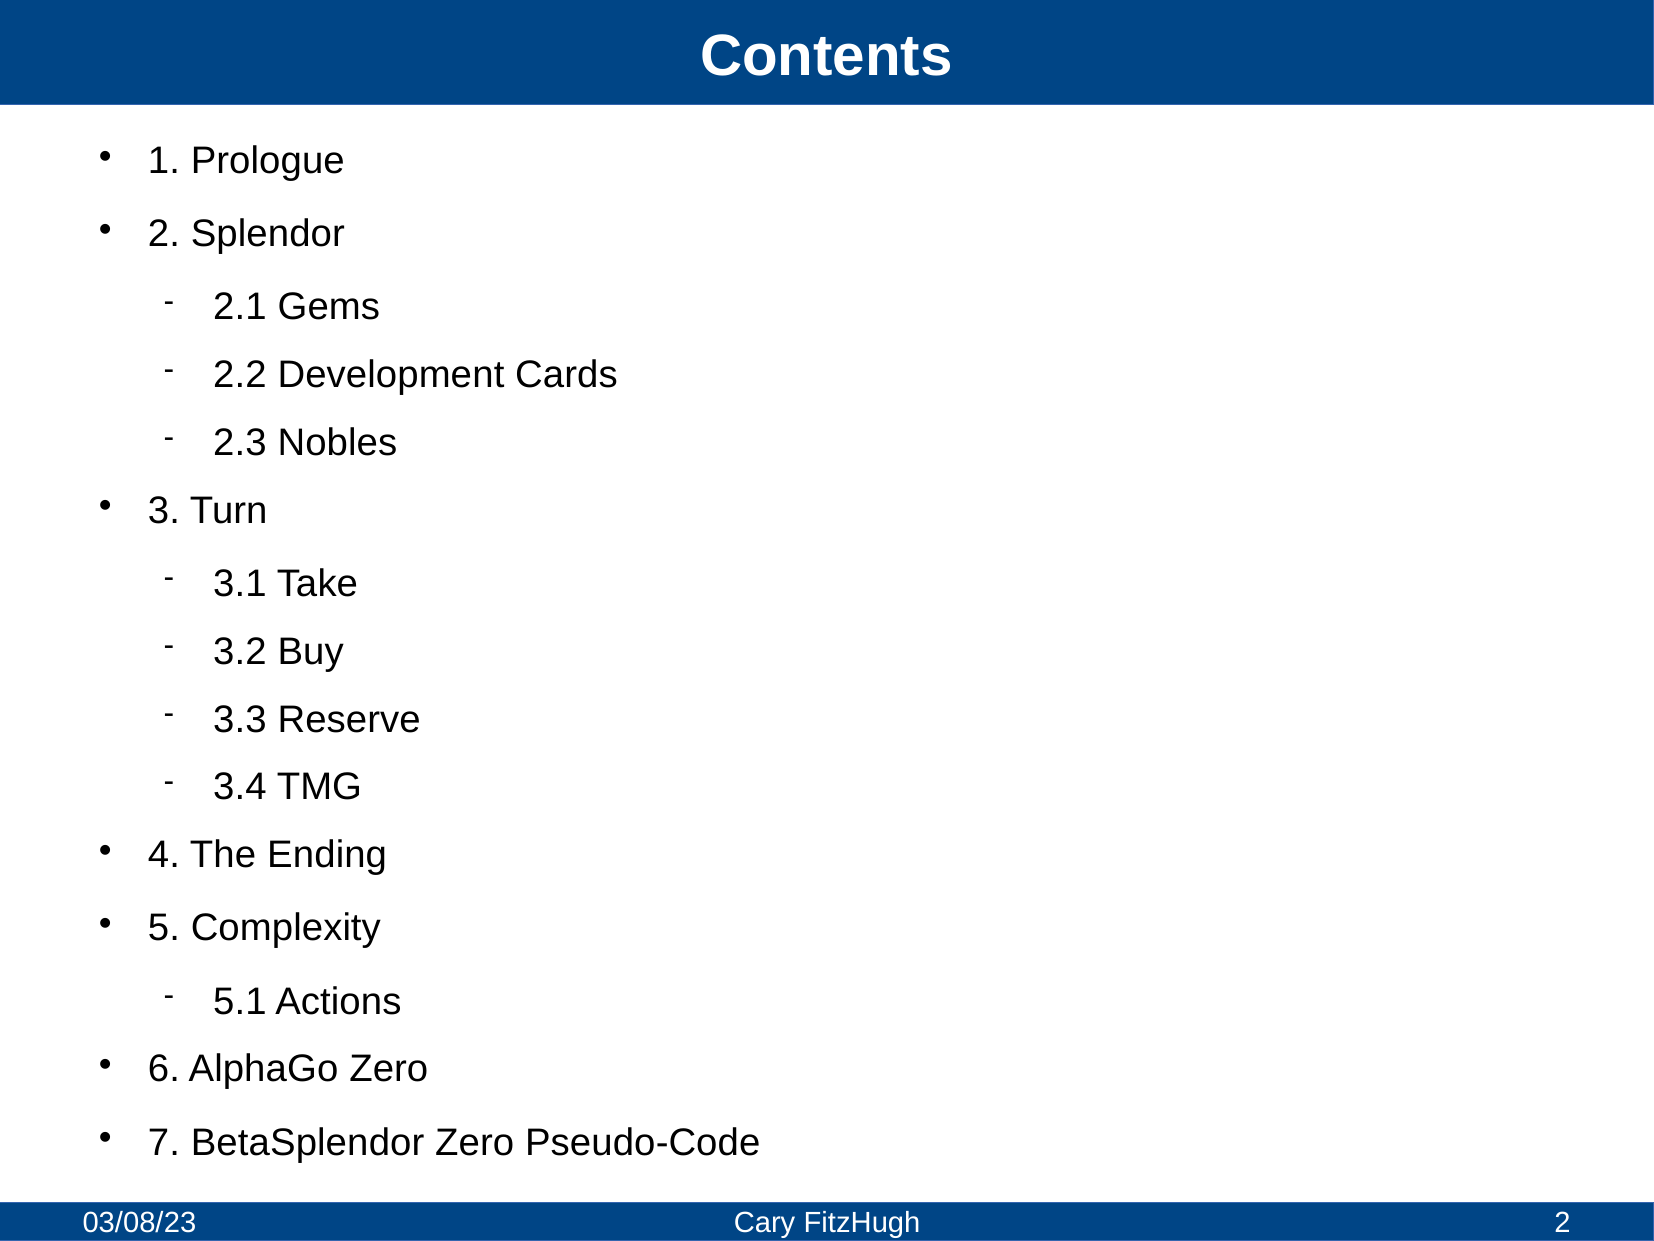

# Contents
1. Prologue
2. Splendor
2.1 Gems
2.2 Development Cards
2.3 Nobles
3. Turn
3.1 Take
3.2 Buy
3.3 Reserve
3.4 TMG
4. The Ending
5. Complexity
5.1 Actions
6. AlphaGo Zero
7. BetaSplendor Zero Pseudo-Code
03/08/23
Cary FitzHugh
2